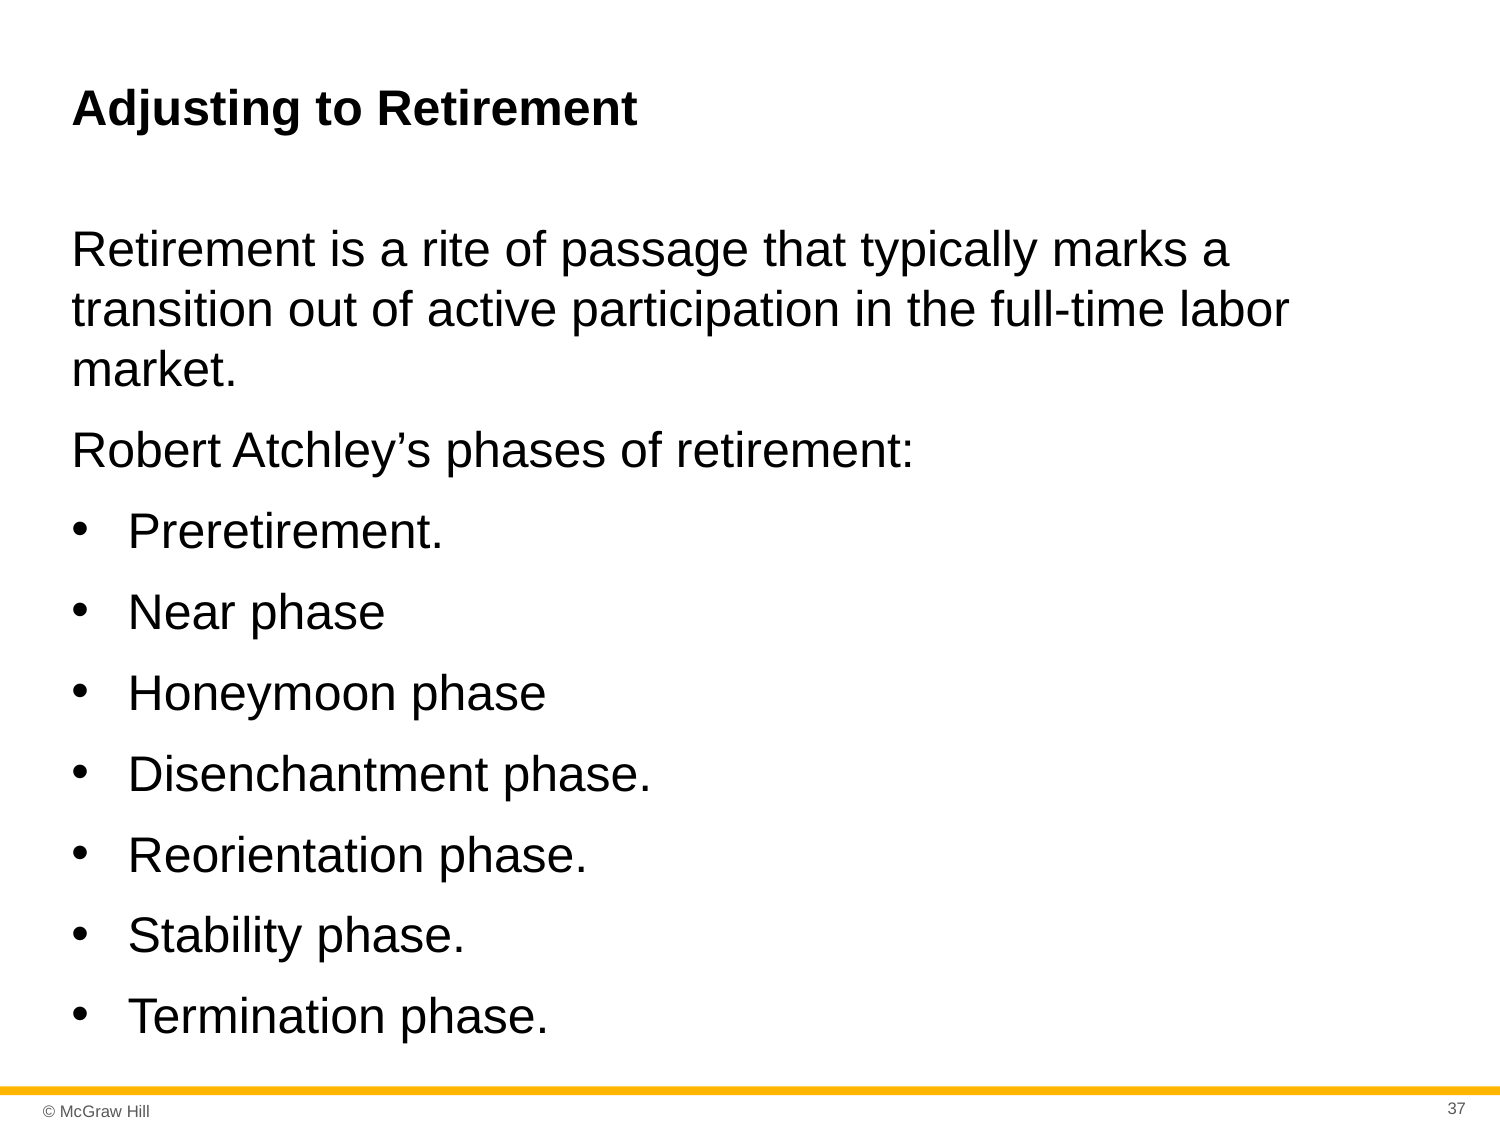

# Adjusting to Retirement
Retirement is a rite of passage that typically marks a transition out of active participation in the full-time labor market.
Robert Atchley’s phases of retirement:
Preretirement.
Near phase
Honeymoon phase
Disenchantment phase.
Reorientation phase.
Stability phase.
Termination phase.